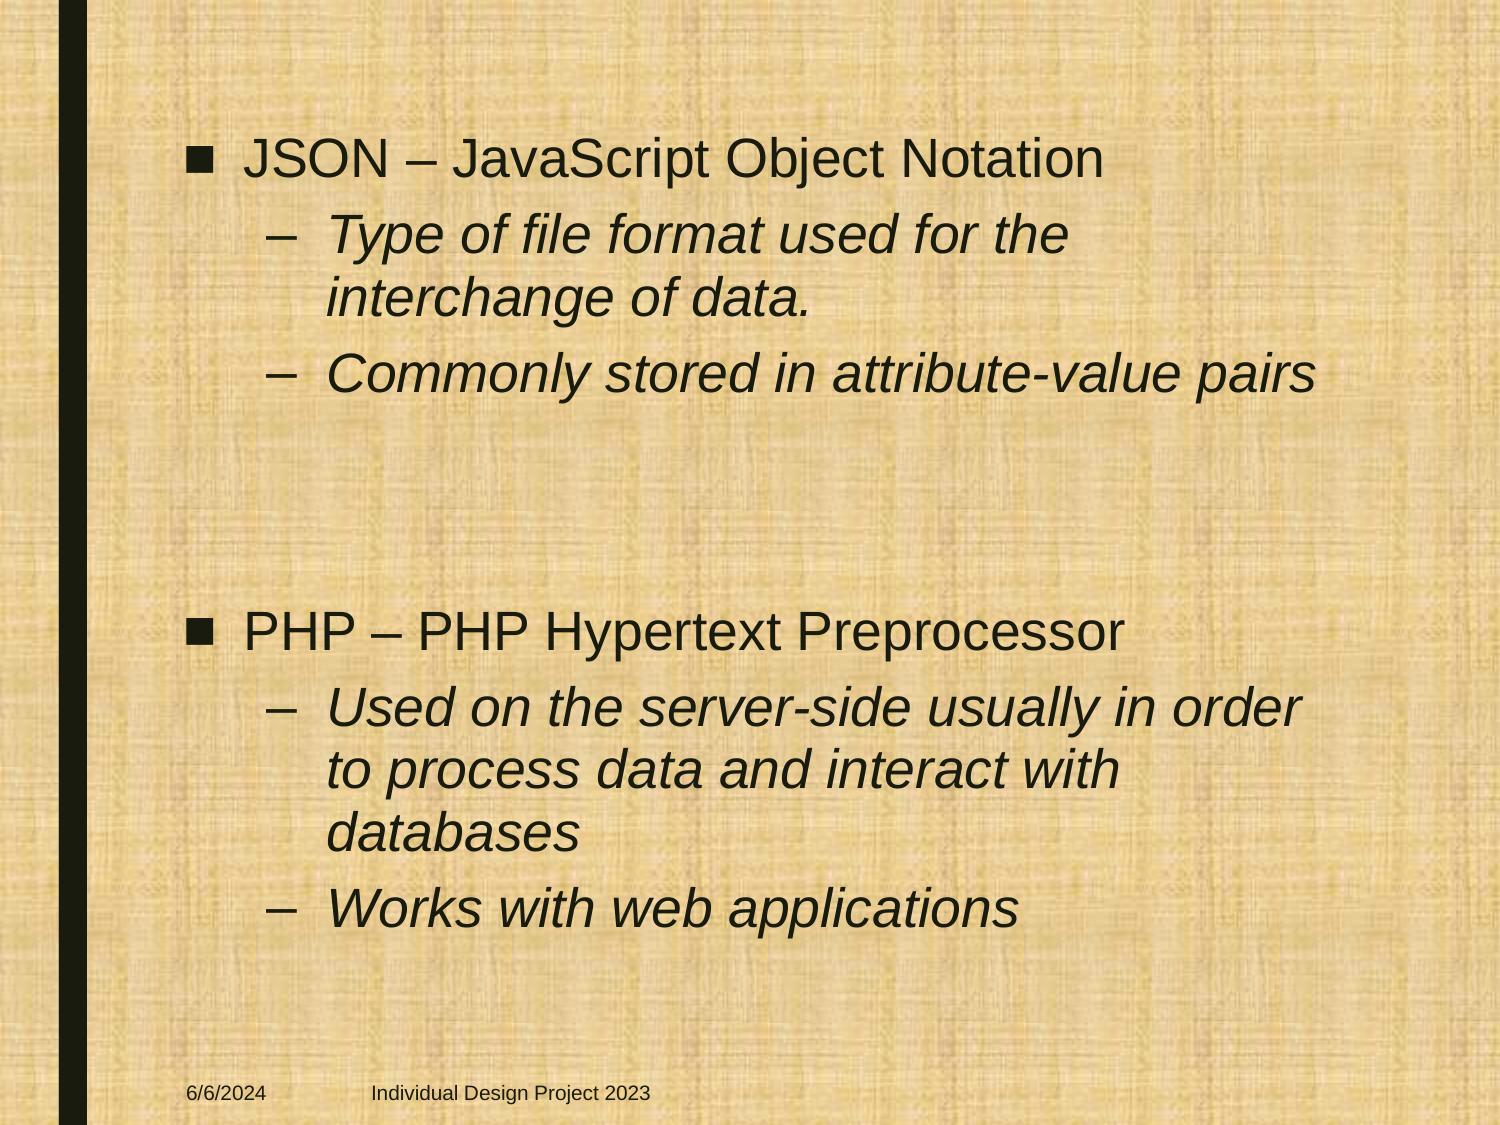

JSON – JavaScript Object Notation
Type of file format used for the interchange of data.
Commonly stored in attribute-value pairs

PHP – PHP Hypertext Preprocessor
Used on the server-side usually in order to process data and interact with databases
Works with web applications

6/6/2024
Individual Design Project 2023